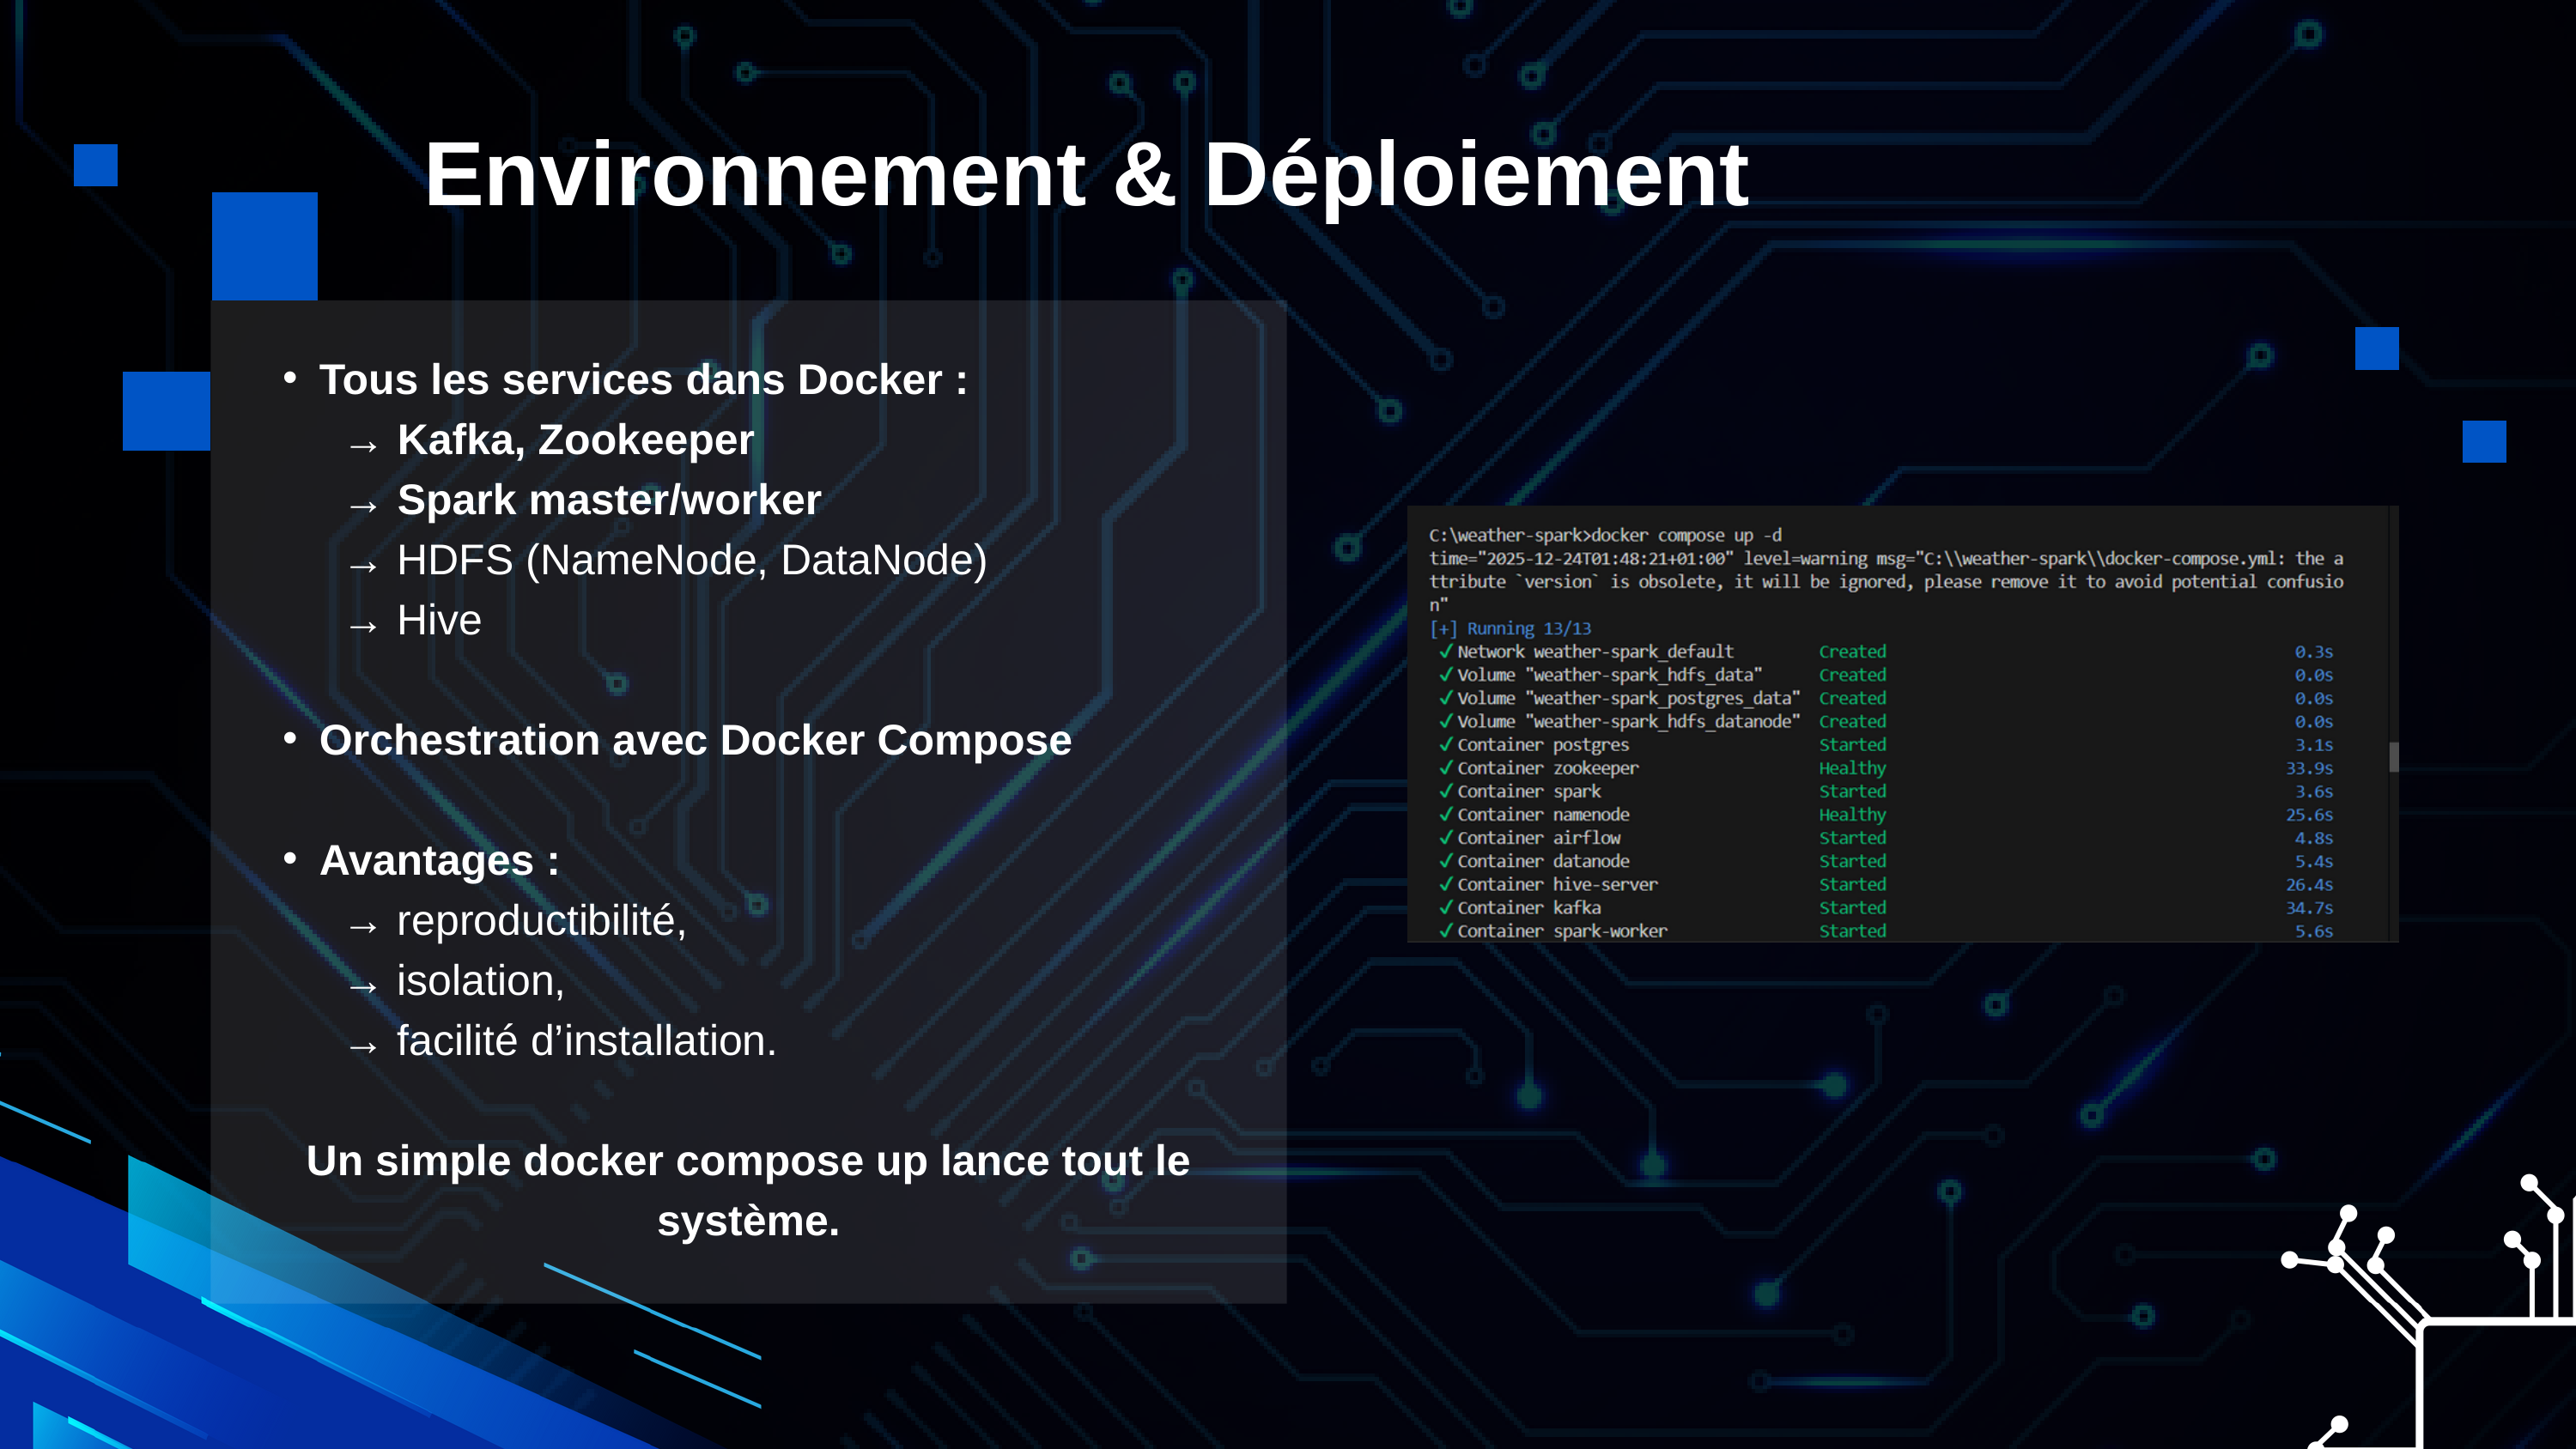

Environnement & Déploiement

Tous les services dans Docker :
        → Kafka, Zookeeper
        → Spark master/worker
        → HDFS (NameNode, DataNode)
        → Hive

Orchestration avec Docker Compose

Avantages :
        → reproductibilité,
        → isolation,
        → facilité d’installation.

Un simple docker compose up lance tout le système.